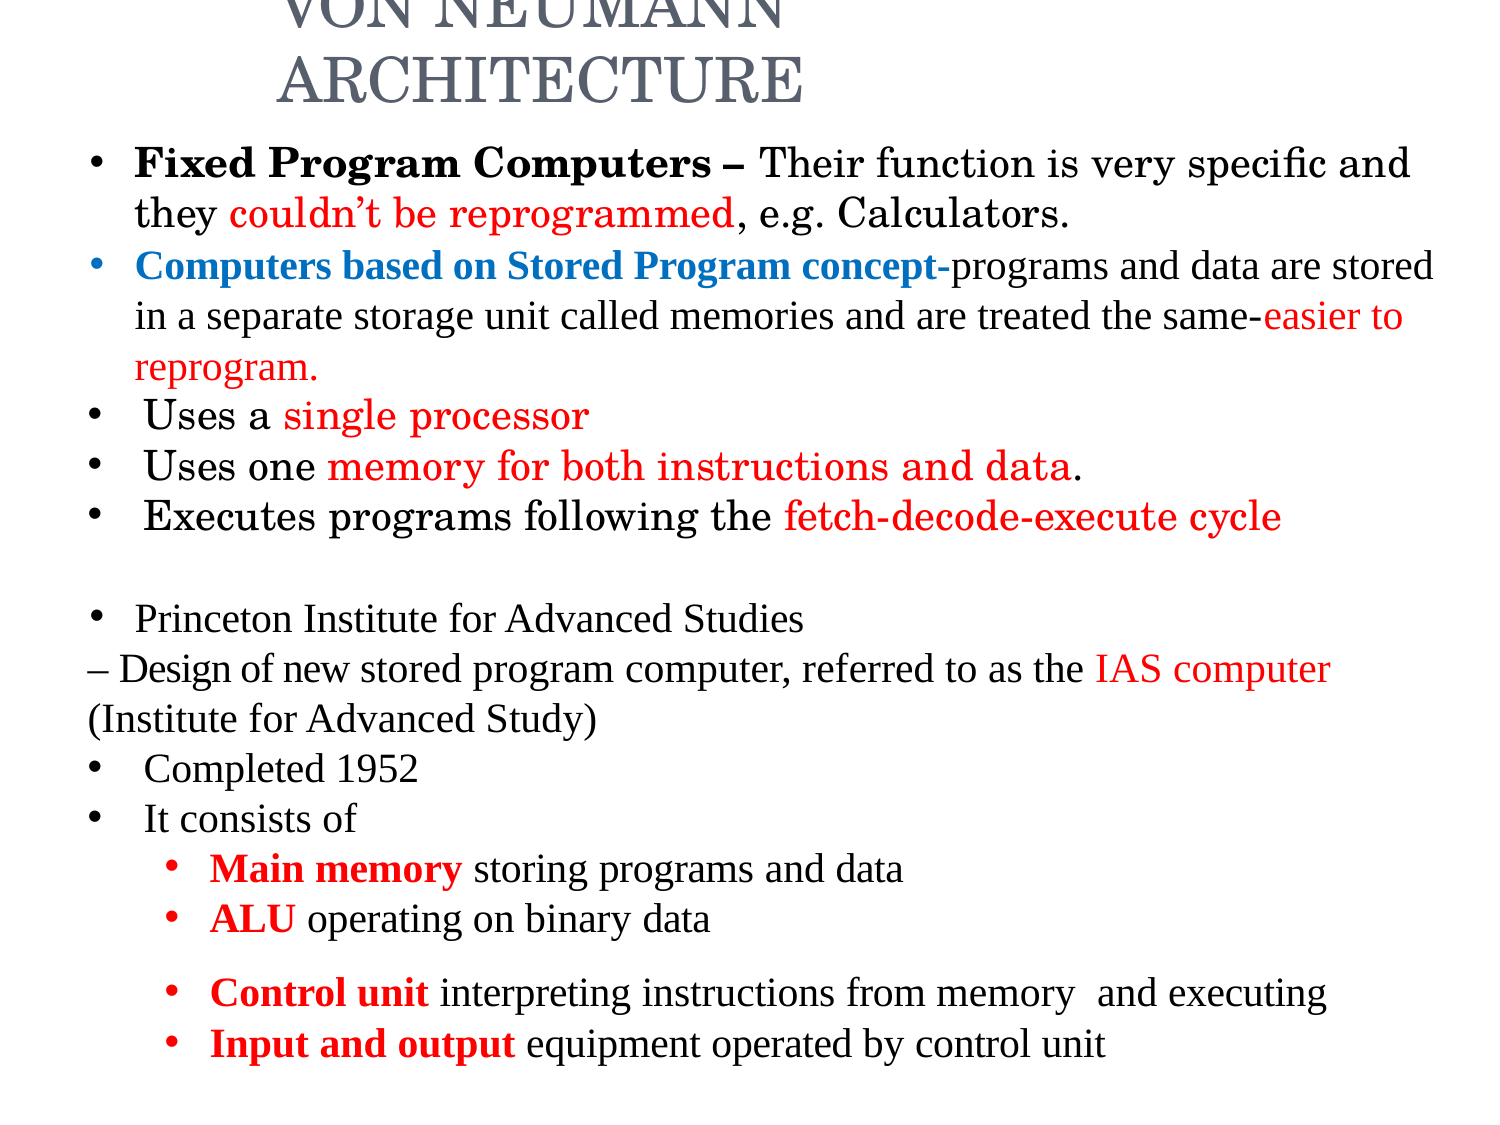

# Von Neumann architecture
Fixed Program Computers – Their function is very specific and they couldn’t be reprogrammed, e.g. Calculators.
Computers based on Stored Program concept-programs and data are stored in a separate storage unit called memories and are treated the same-easier to reprogram.
Uses a single processor
Uses one memory for both instructions and data.
Executes programs following the fetch-decode-execute cycle

Princeton Institute for Advanced Studies
– Design of new stored program computer, referred to as the IAS computer (Institute for Advanced Study)
Completed 1952
It consists of
Main memory storing programs and data
ALU operating on binary data
Control unit interpreting instructions from memory  and executing
Input and output equipment operated by control unit